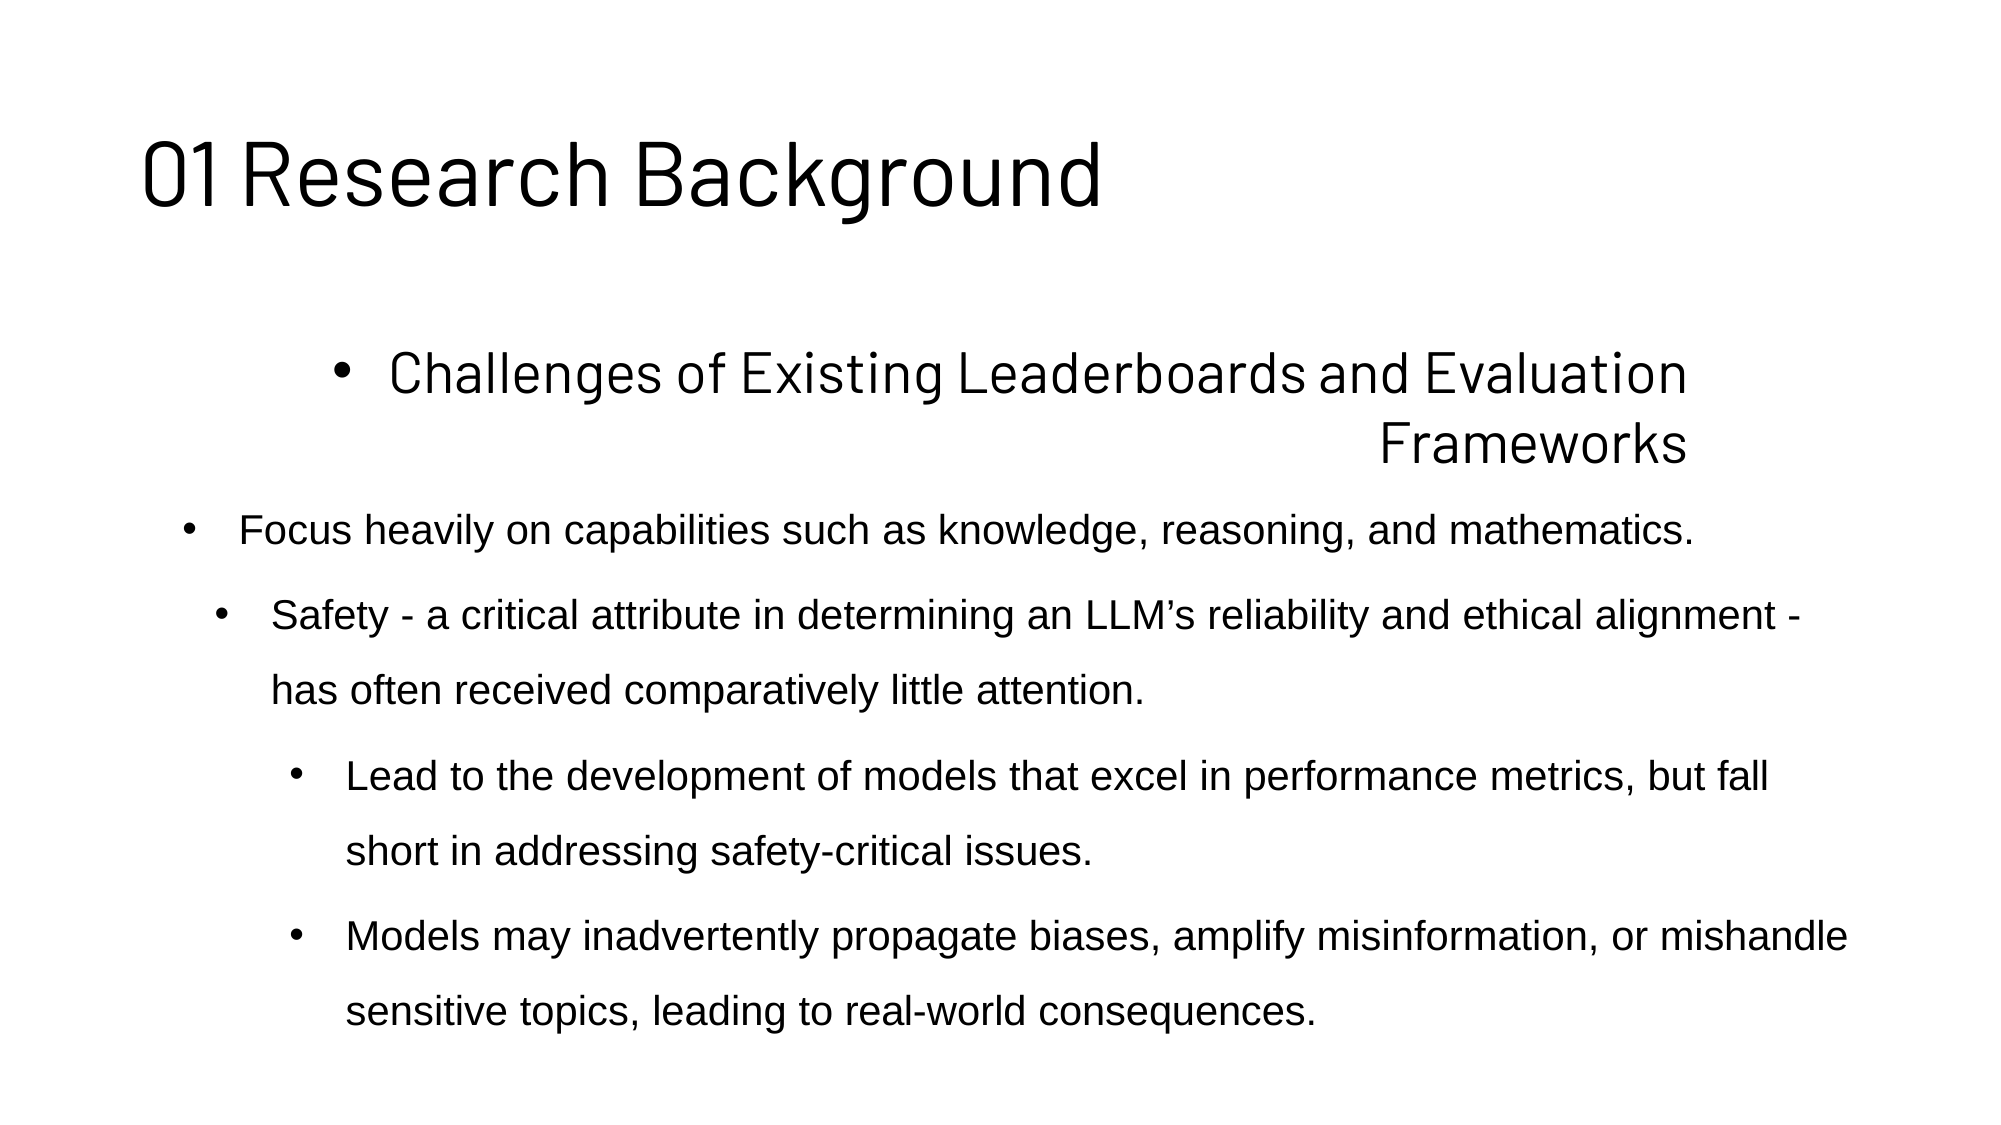

# 01 Research Background
Challenges of Existing Leaderboards and Evaluation Frameworks
Focus heavily on capabilities such as knowledge, reasoning, and mathematics.
Safety - a critical attribute in determining an LLM’s reliability and ethical alignment - has often received comparatively little attention.
Lead to the development of models that excel in performance metrics, but fall short in addressing safety-critical issues.
Models may inadvertently propagate biases, amplify misinformation, or mishandle sensitive topics, leading to real-world consequences.